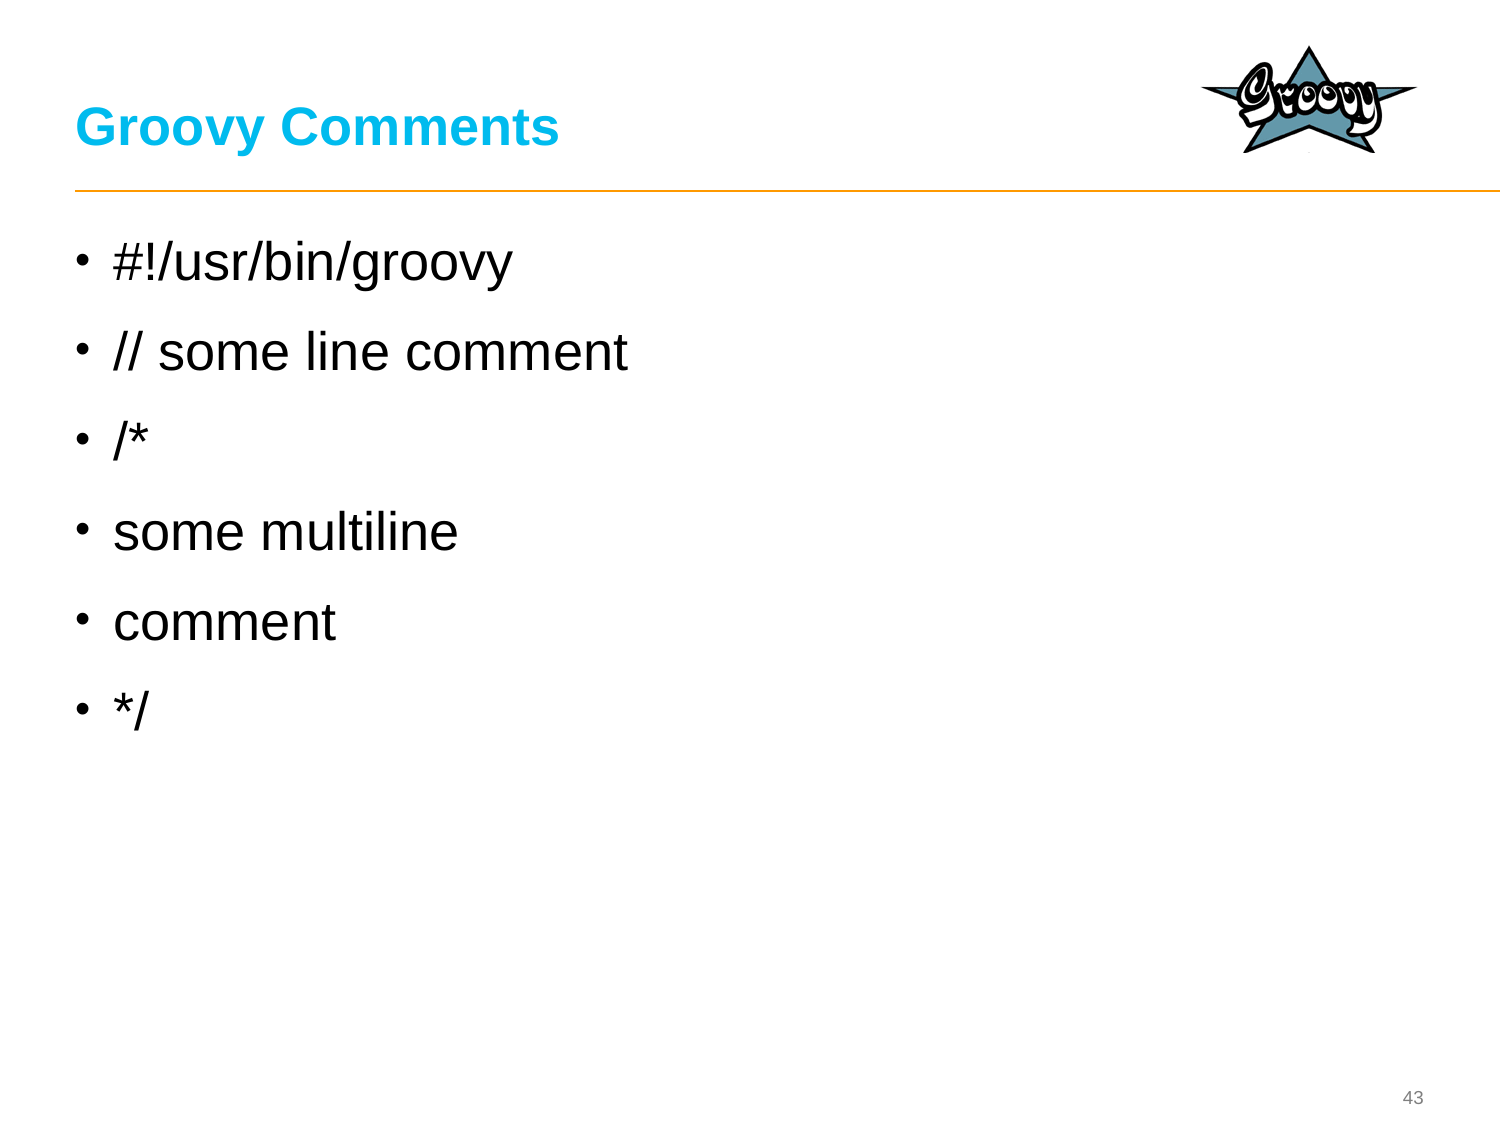

# Groovy Comments
#!/usr/bin/groovy
// some line comment
/*
some multiline
comment
*/